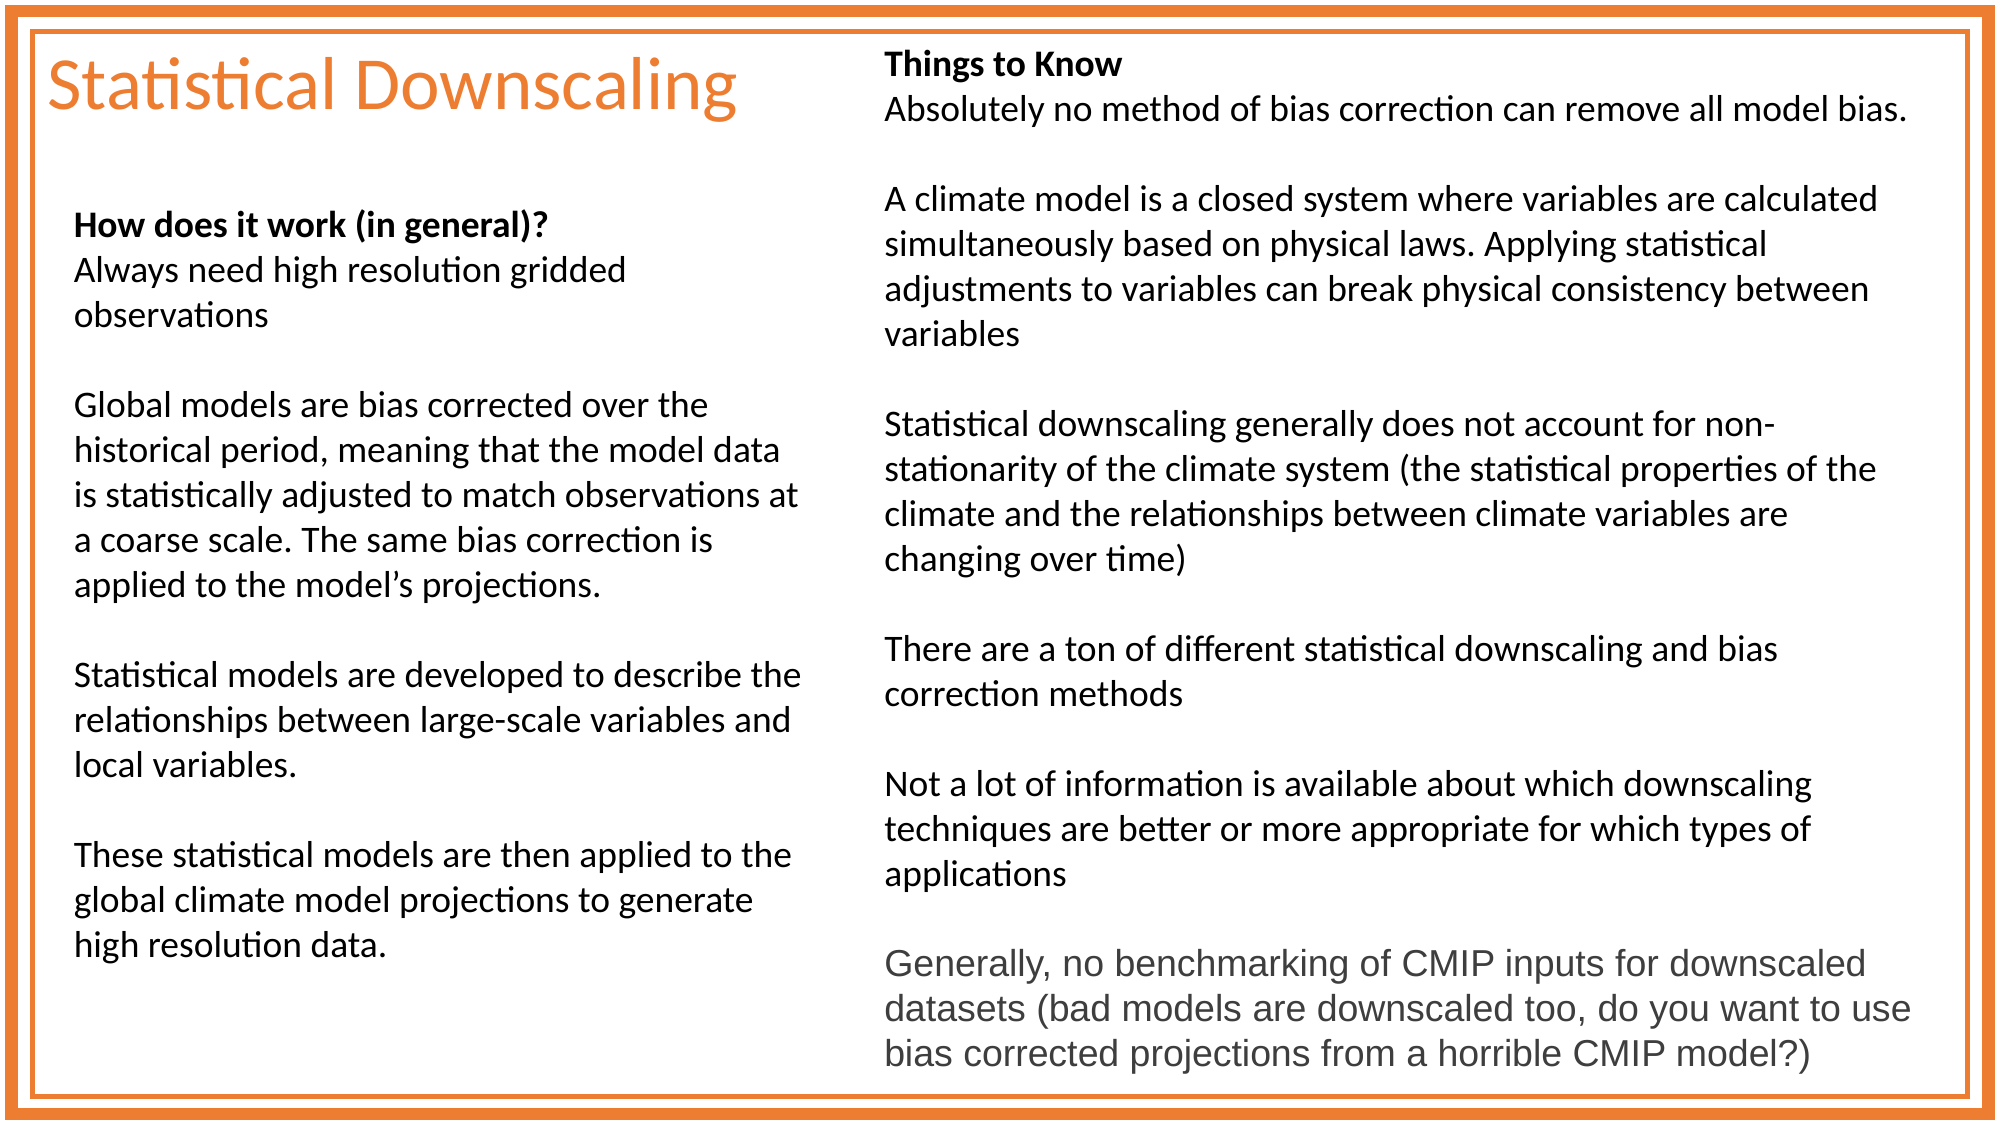

# Statistical Downscaling

Things to Know
Absolutely no method of bias correction can remove all model bias.

A climate model is a closed system where variables are calculated simultaneously based on physical laws. Applying statistical adjustments to variables can break physical consistency between variables

Statistical downscaling generally does not account for non-stationarity of the climate system (the statistical properties of the climate and the relationships between climate variables are changing over time)

There are a ton of different statistical downscaling and bias correction methods

Not a lot of information is available about which downscaling techniques are better or more appropriate for which types of applications

Generally, no benchmarking of CMIP inputs for downscaled datasets (bad models are downscaled too, do you want to use bias corrected projections from a horrible CMIP model?)

How does it work (in general)?
Always need high resolution gridded observations

Global models are bias corrected over the historical period, meaning that the model data is statistically adjusted to match observations at a coarse scale. The same bias correction is applied to the model’s projections.

Statistical models are developed to describe the relationships between large-scale variables and local variables.

These statistical models are then applied to the global climate model projections to generate high resolution data.